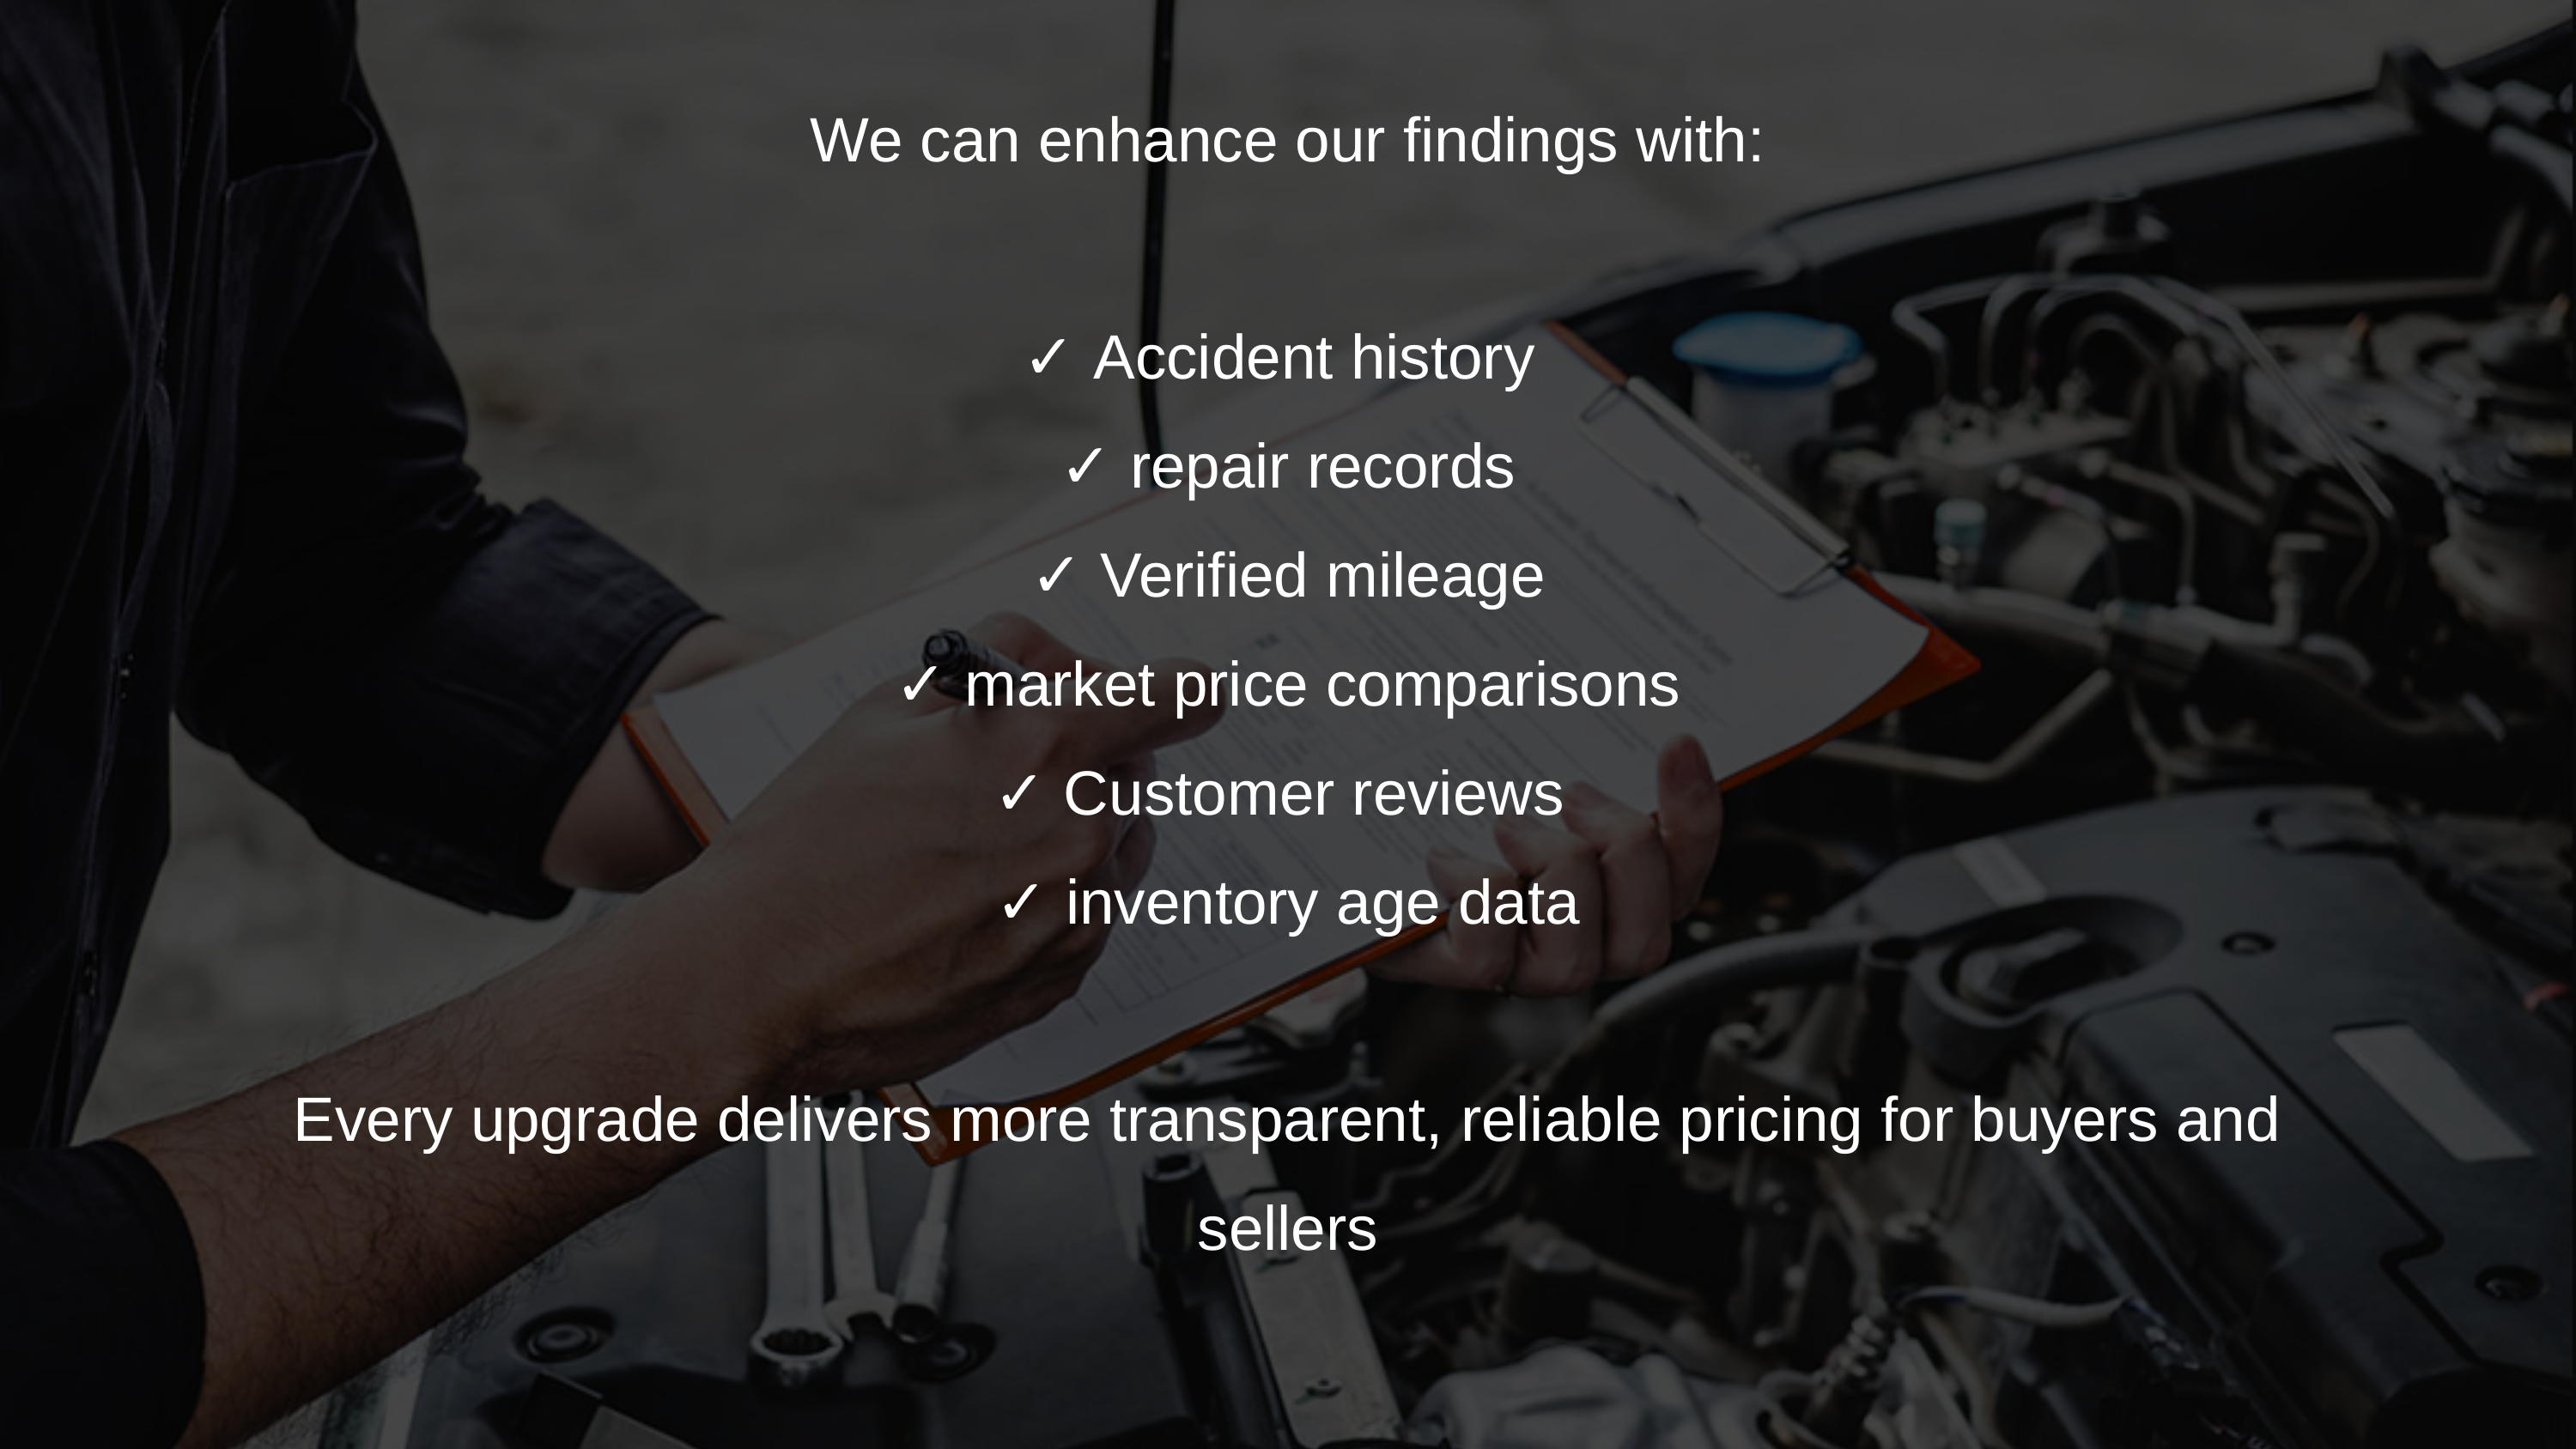

We can enhance our findings with:

✓ Accident history
✓ repair records
✓ Verified mileage
✓ market price comparisons
✓ Customer reviews
✓ inventory age data

Every upgrade delivers more transparent, reliable pricing for buyers and sellers